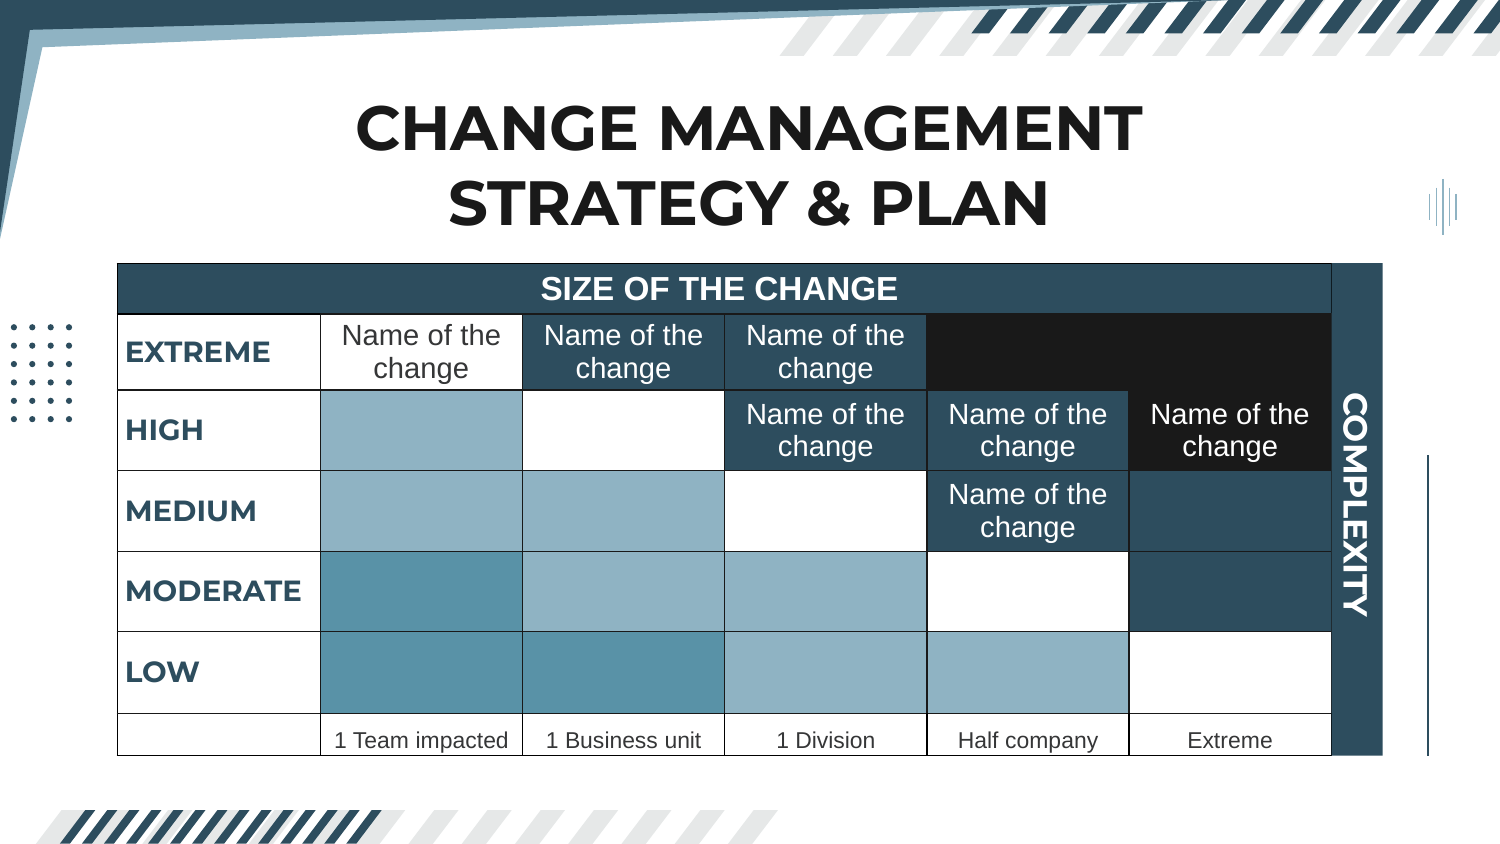

# CHANGE MANAGEMENT STRATEGY & PLAN
| SIZE OF THE CHANGE |  |  |  |  |  |
| --- | --- | --- | --- | --- | --- |
| EXTREME | Name of the change | Name of the change | Name of the change |  |  |
| HIGH |  |  | Name of the change | Name of the change | Name of the change |
| MEDIUM |  |  |  | Name of the change |  |
| MODERATE |  |  |  |  |  |
| LOW |  |  |  |  |  |
|  | 1 Team impacted | 1 Business unit | 1 Division | Half company | Extreme |
COMPLEXITY